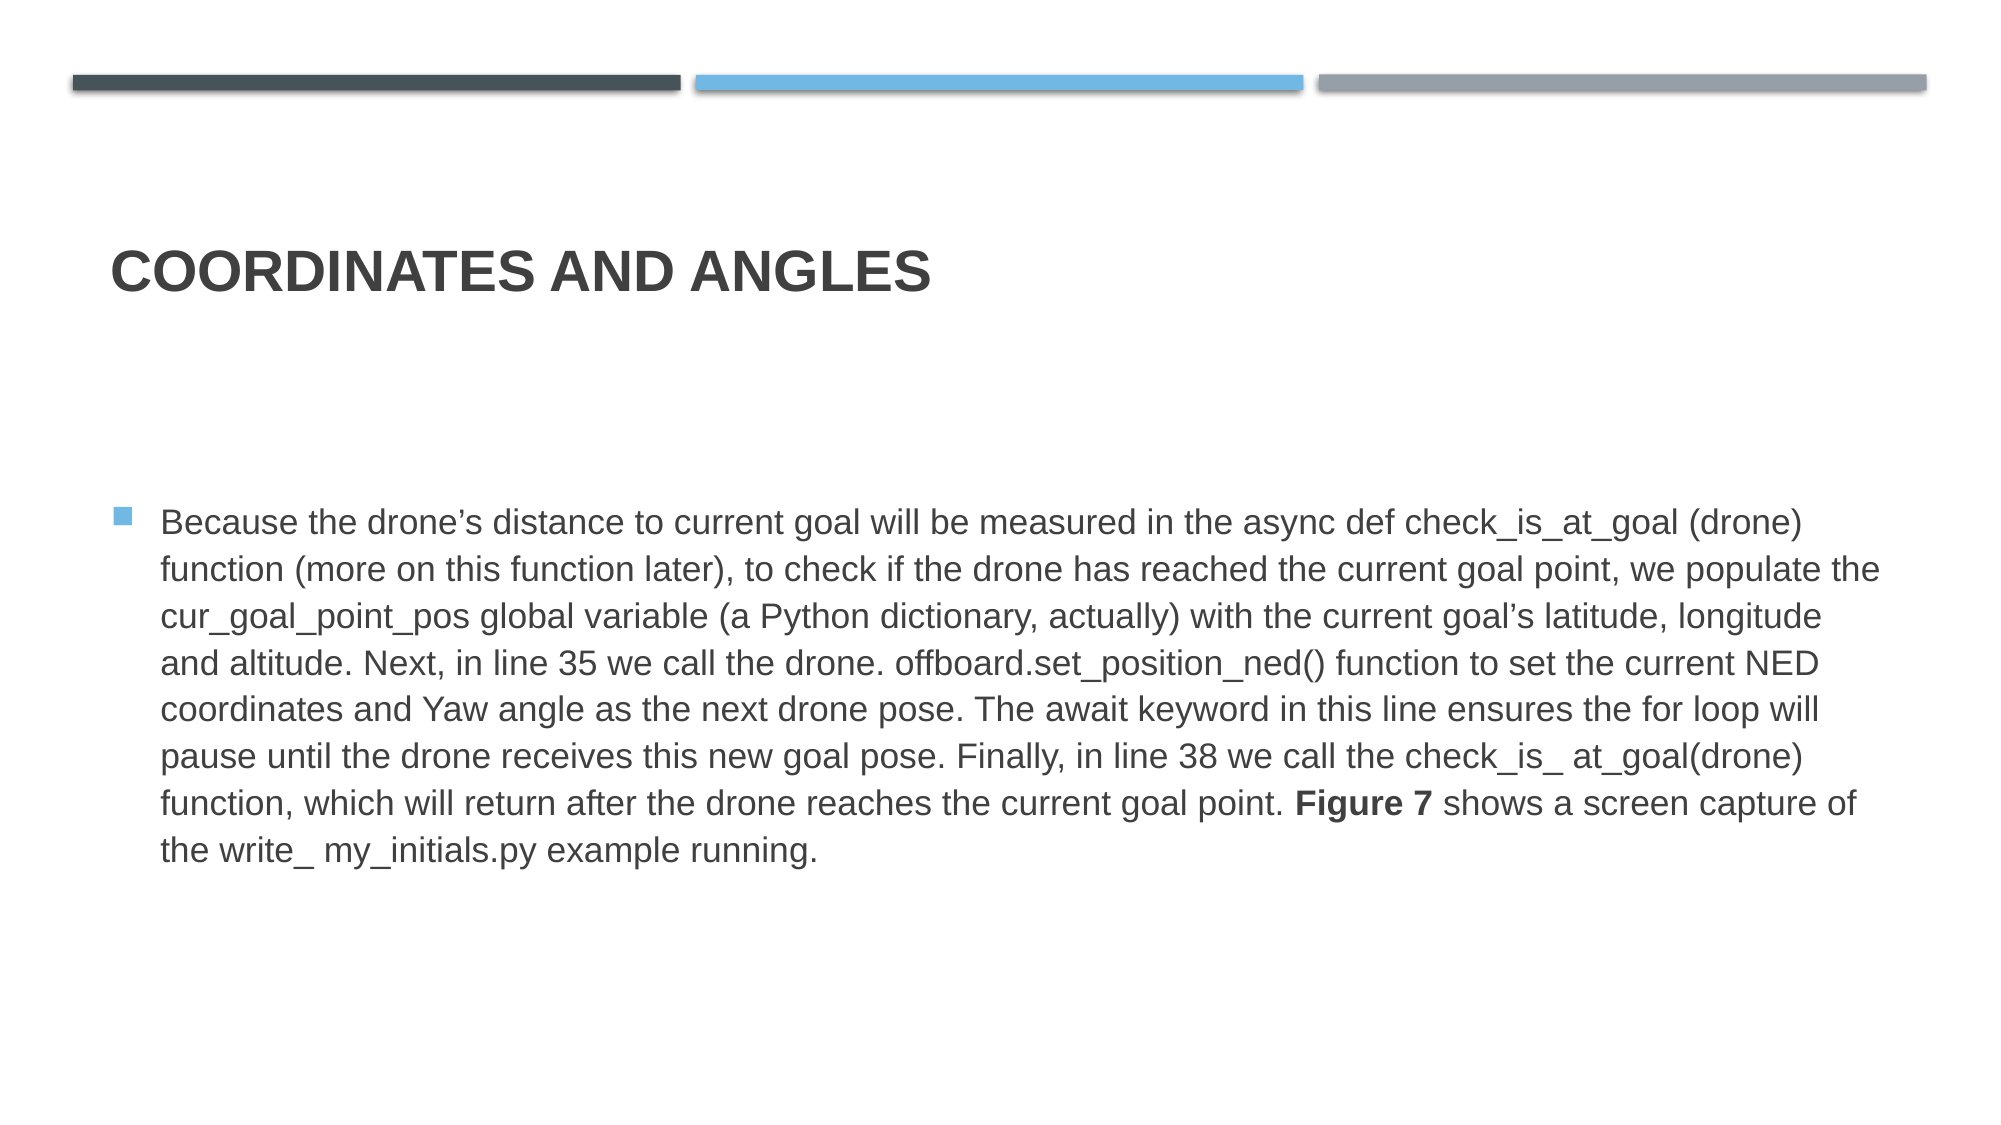

# COORDINATES AND ANGLES
Because the drone’s distance to current goal will be measured in the async def check_is_at_goal (drone) function (more on this function later), to check if the drone has reached the current goal point, we populate the cur_goal_point_pos global variable (a Python dictionary, actually) with the current goal’s latitude, longitude and altitude. Next, in line 35 we call the drone. offboard.set_position_ned() function to set the current NED coordinates and Yaw angle as the next drone pose. The await keyword in this line ensures the for loop will pause until the drone receives this new goal pose. Finally, in line 38 we call the check_is_ at_goal(drone) function, which will return after the drone reaches the current goal point. Figure 7 shows a screen capture of the write_ my_initials.py example running.